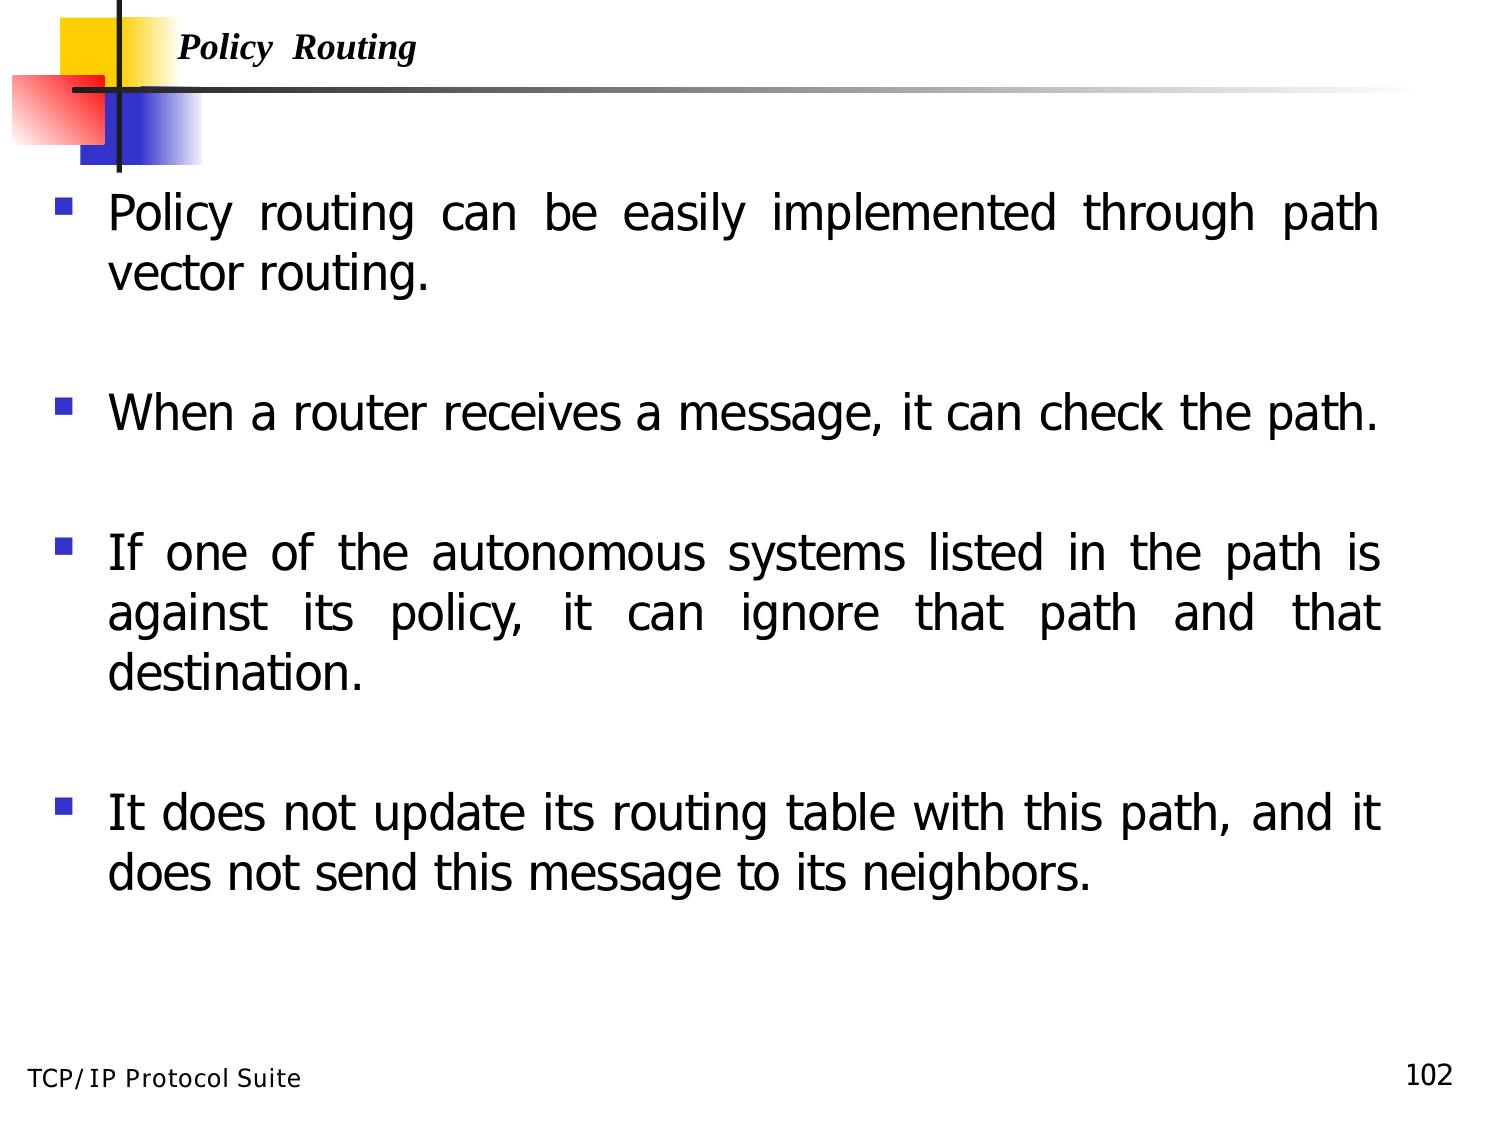

Policy  Routing

Policy routing can be easily implemented through path vector routing.

When a router receives a message, it can check the path.

If one of the autonomous systems listed in the path is against its policy, it can ignore that path and that destination.

It does not update its routing table with this path, and it does not send this message to its neighbors.
102
TCP/IP Protocol Suite